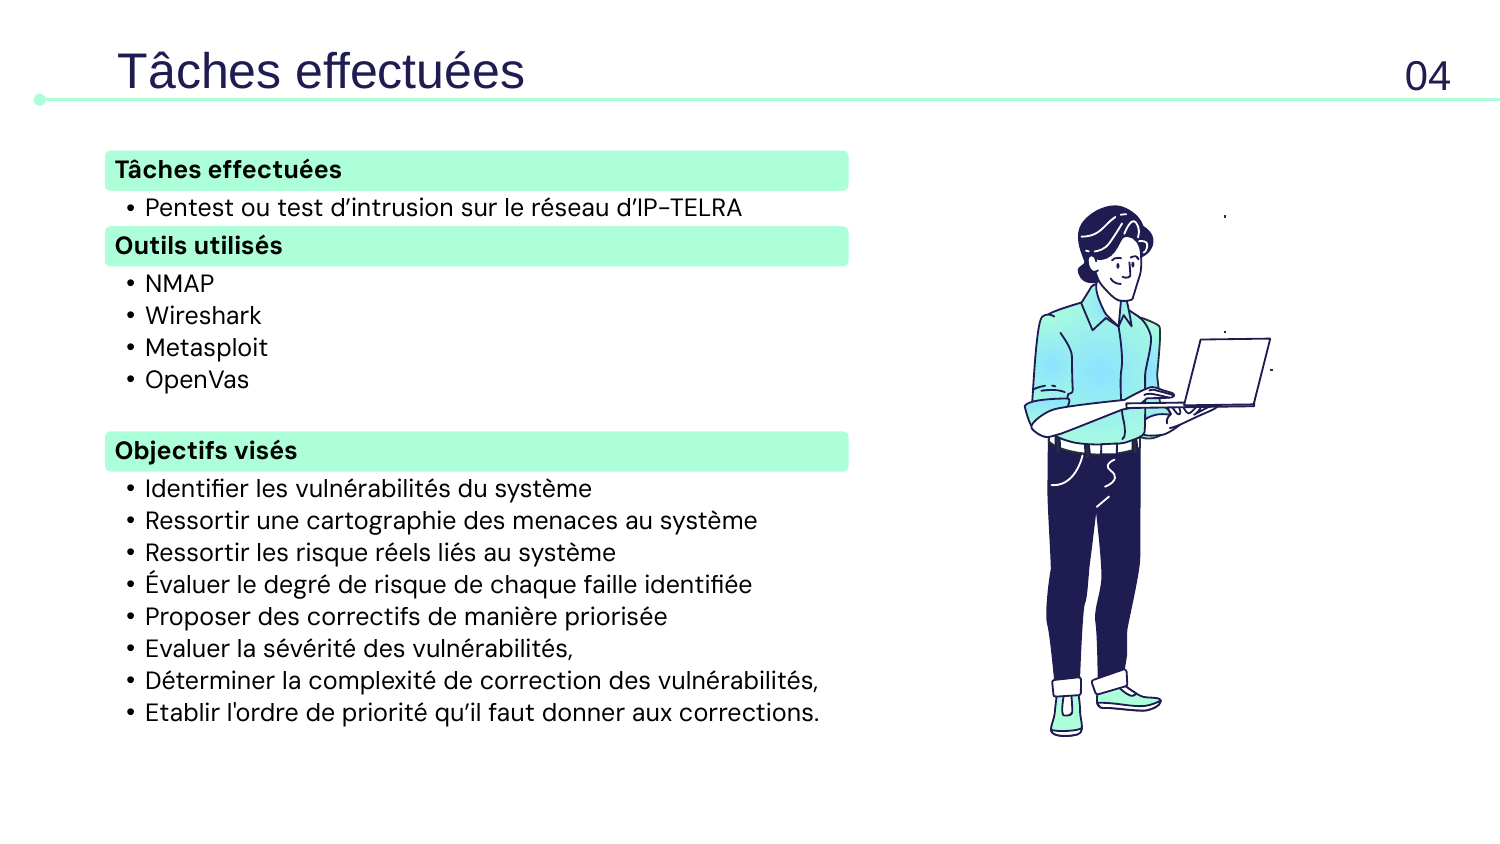

04
# Tâches effectuées
Tâches effectuées
Pentest ou test d’intrusion sur le réseau d’IP-TELRA
Outils utilisés
NMAP
Wireshark
Metasploit
OpenVas

Objectifs visés
Identifier les vulnérabilités du système
Ressortir une cartographie des menaces au système
Ressortir les risque réels liés au système
Évaluer le degré de risque de chaque faille identifiée
Proposer des correctifs de manière priorisée
Evaluer la sévérité des vulnérabilités,
Déterminer la complexité de correction des vulnérabilités,
Etablir l'ordre de priorité qu’il faut donner aux corrections.